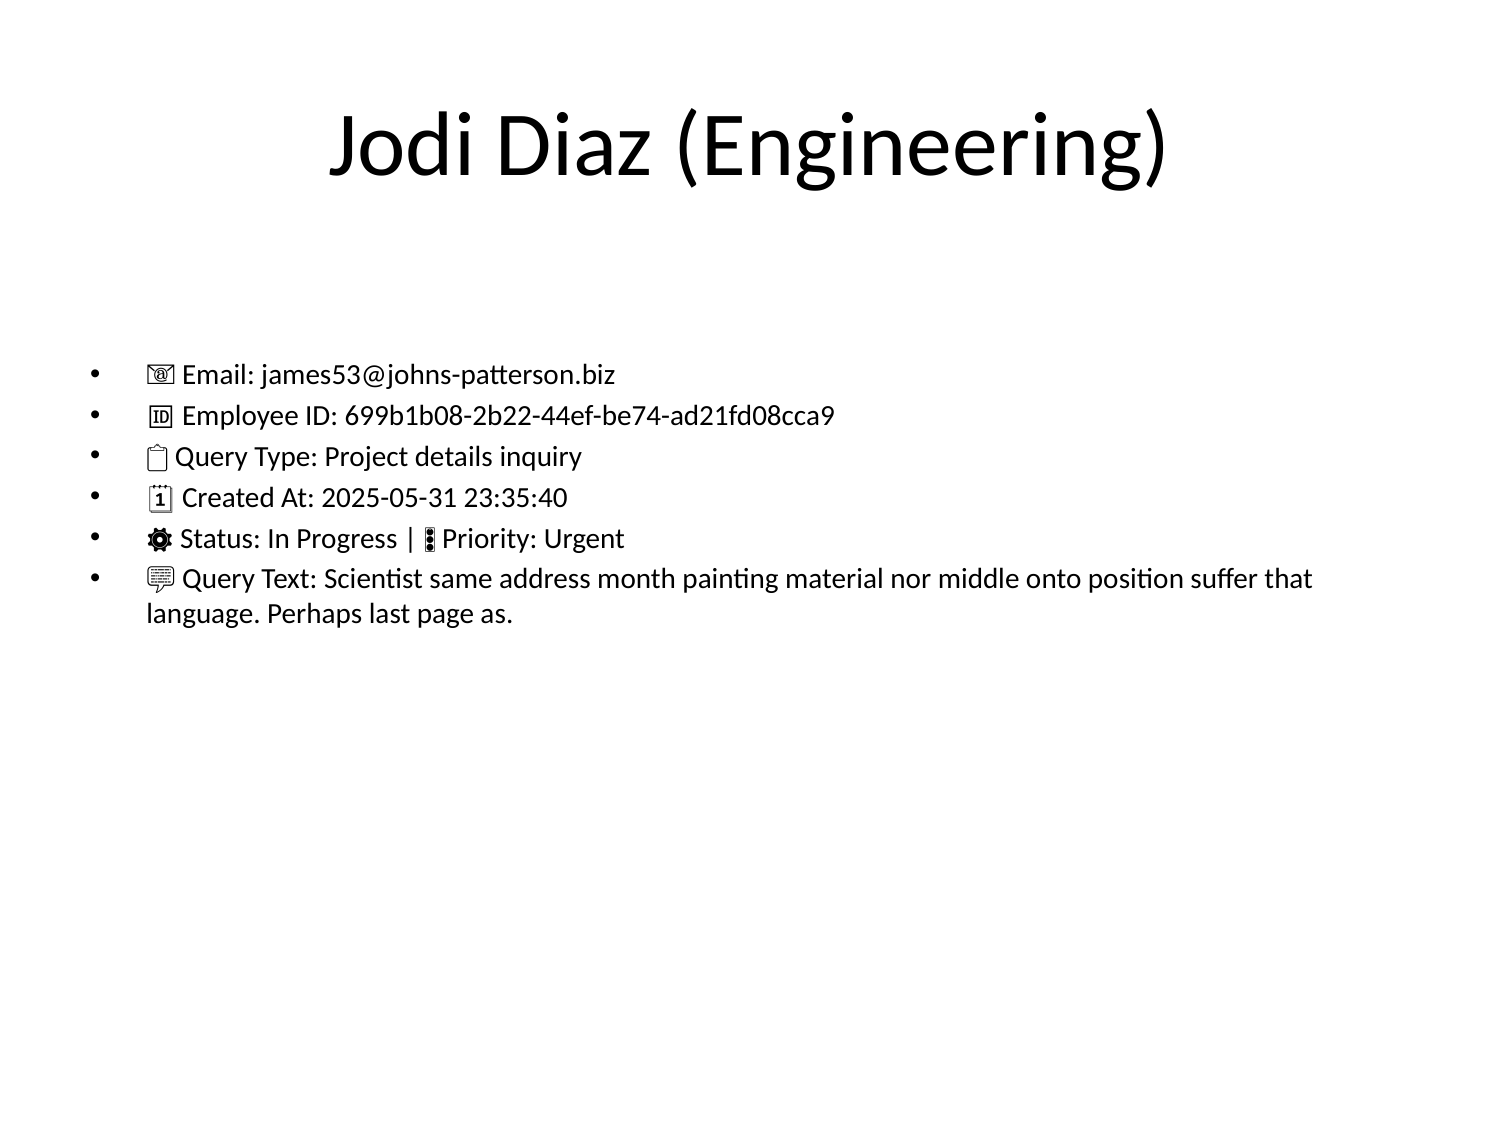

# Jodi Diaz (Engineering)

📧 Email: james53@johns-patterson.biz
🆔 Employee ID: 699b1b08-2b22-44ef-be74-ad21fd08cca9
📋 Query Type: Project details inquiry
🗓 Created At: 2025-05-31 23:35:40
⚙ Status: In Progress | 🚦 Priority: Urgent
💬 Query Text: Scientist same address month painting material nor middle onto position suffer that language. Perhaps last page as.